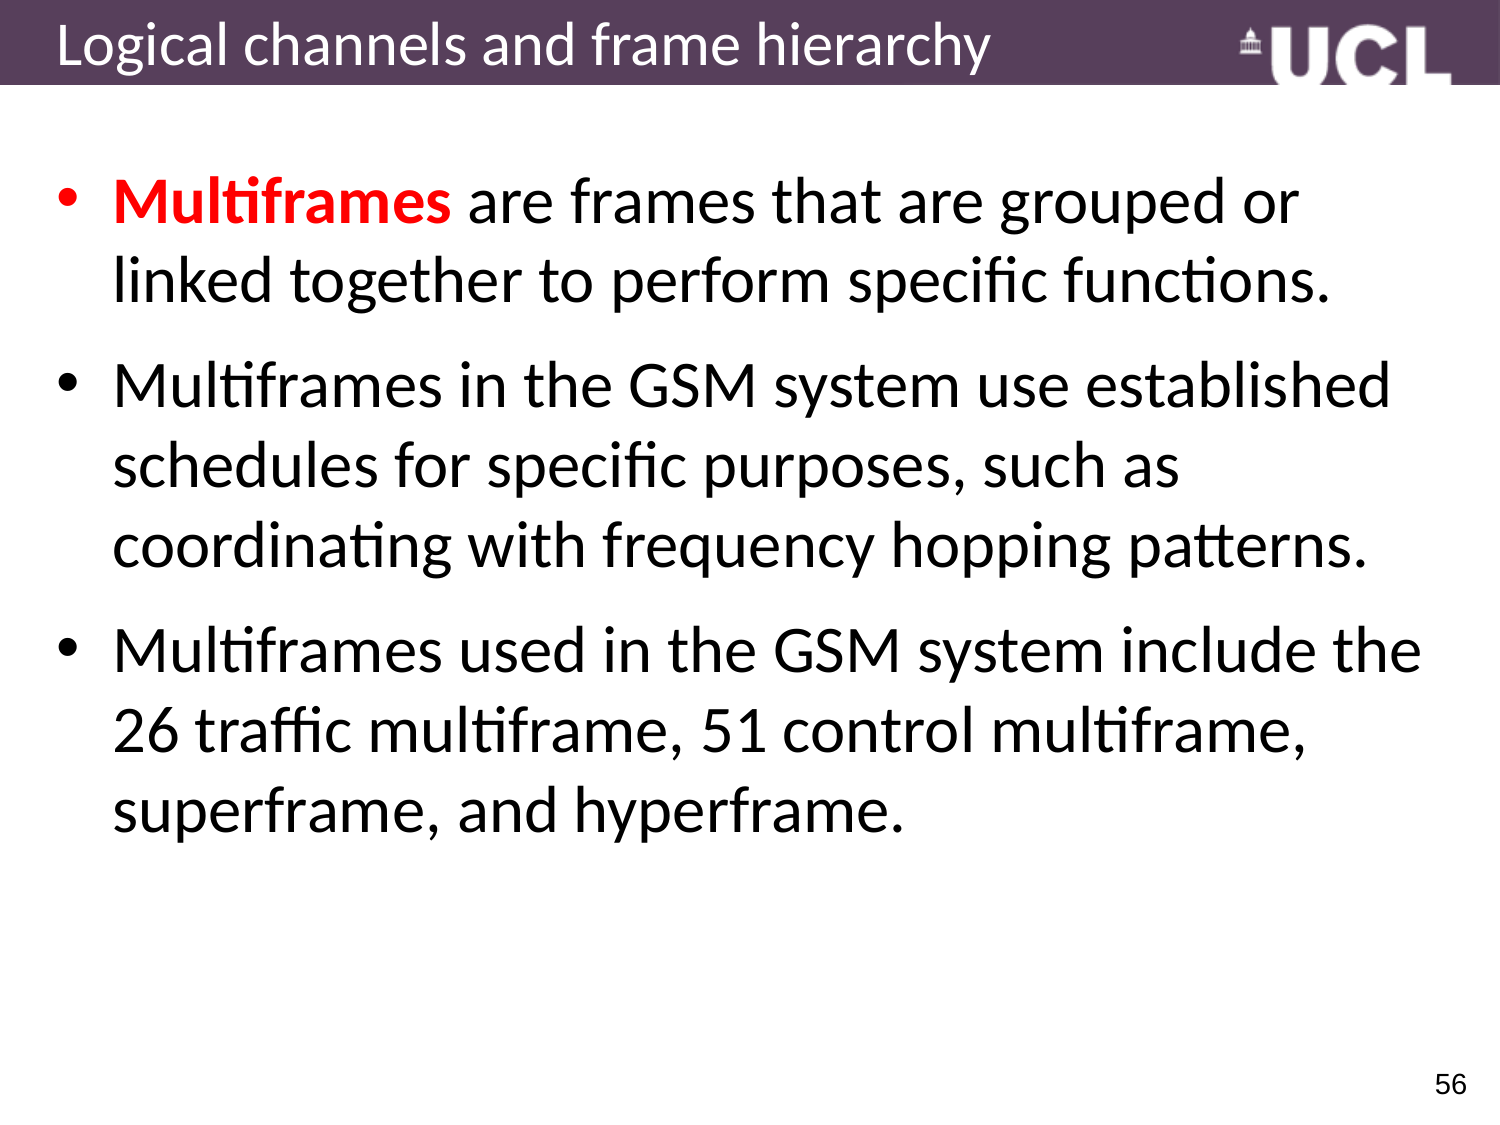

# Logical channels and frame hierarchy
Multiframes are frames that are grouped or linked together to perform specific functions.
Multiframes in the GSM system use established schedules for specific purposes, such as coordinating with frequency hopping patterns.
Multiframes used in the GSM system include the 26 traffic multiframe, 51 control multiframe, superframe, and hyperframe.
56